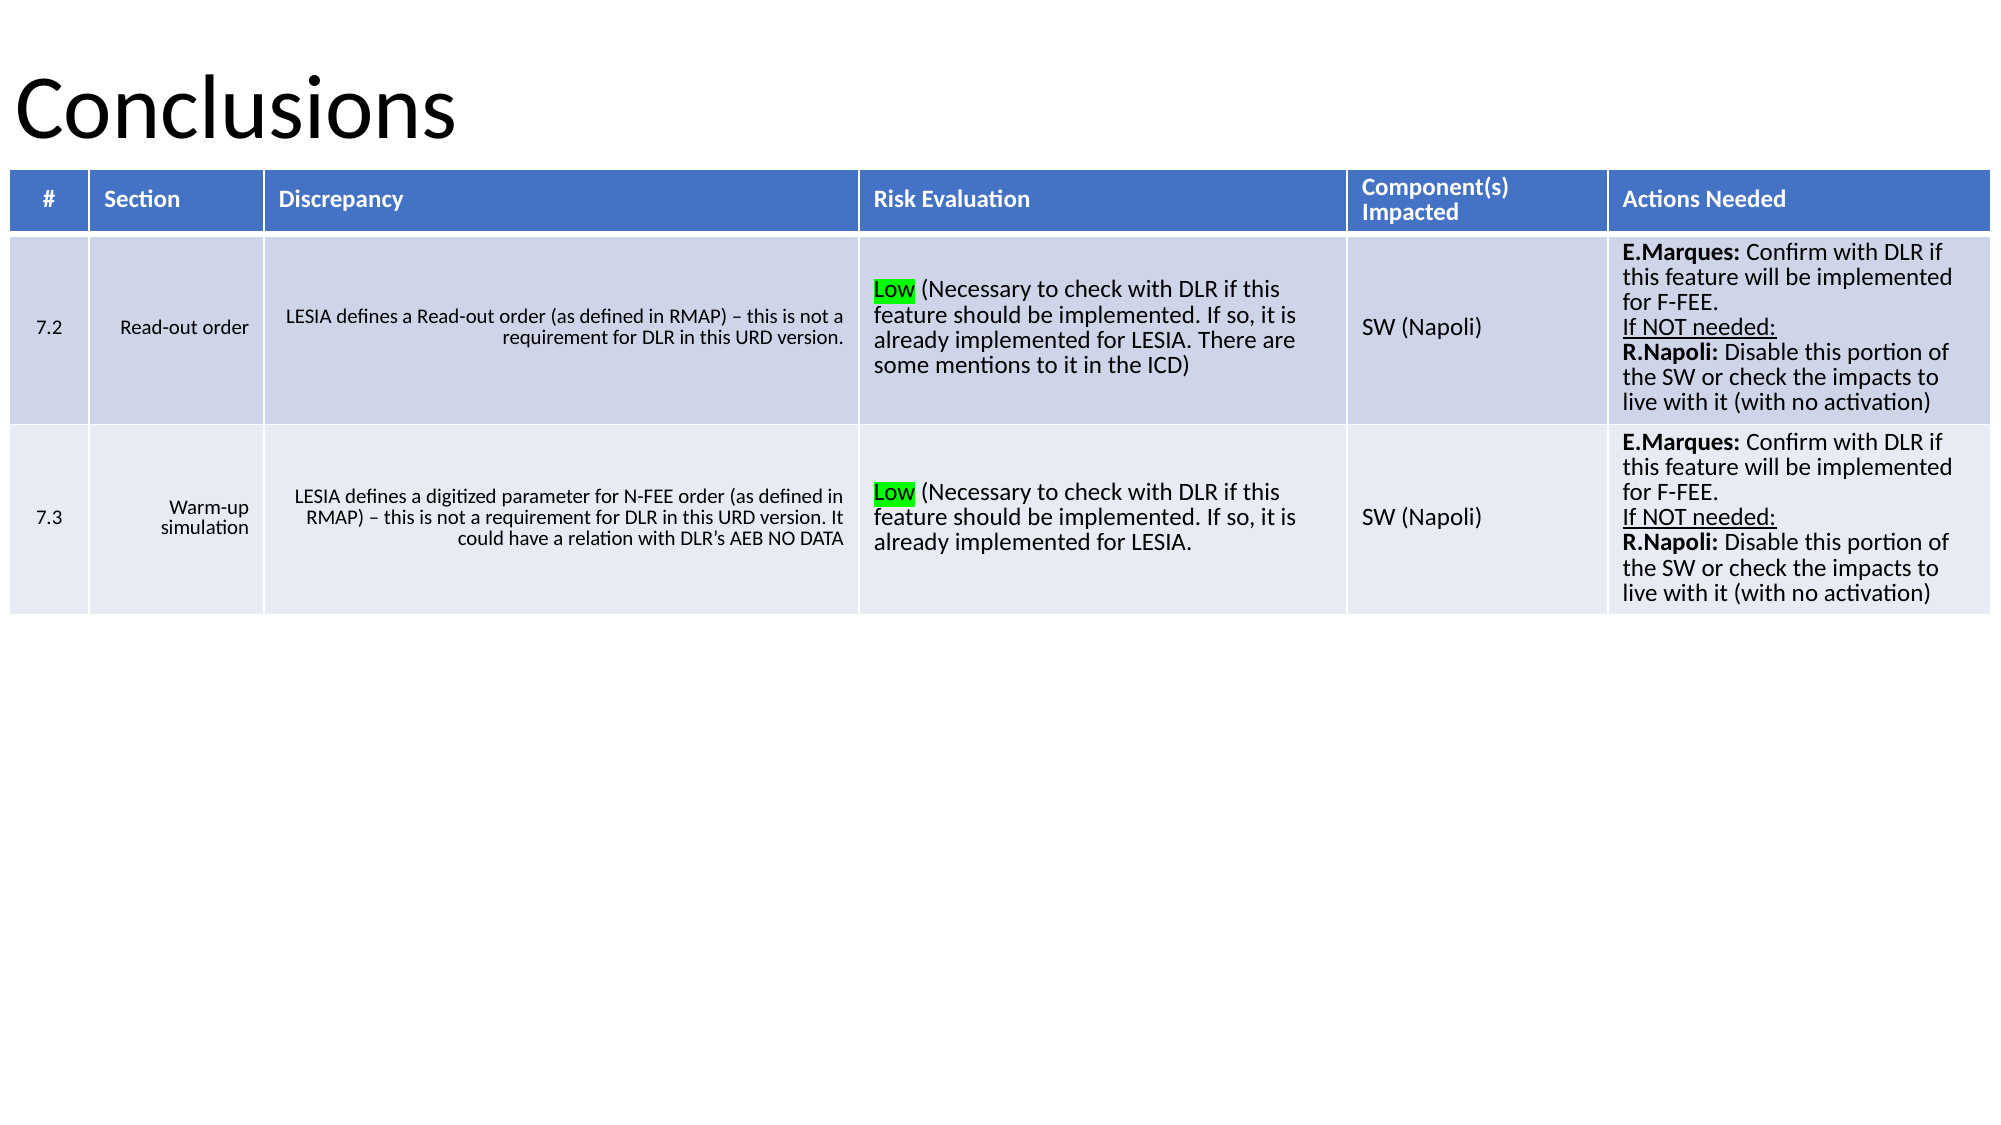

# Conclusions
| # | Section | Discrepancy | Risk Evaluation | Component(s) Impacted | Actions Needed |
| --- | --- | --- | --- | --- | --- |
| 7.2 | Read-out order | LESIA defines a Read-out order (as defined in RMAP) – this is not a requirement for DLR in this URD version. | Low (Necessary to check with DLR if this feature should be implemented. If so, it is already implemented for LESIA. There are some mentions to it in the ICD) | SW (Napoli) | E.Marques: Confirm with DLR if this feature will be implemented for F-FEE. If NOT needed: R.Napoli: Disable this portion of the SW or check the impacts to live with it (with no activation) |
| 7.3 | Warm-up simulation | LESIA defines a digitized parameter for N-FEE order (as defined in RMAP) – this is not a requirement for DLR in this URD version. It could have a relation with DLR’s AEB NO DATA | Low (Necessary to check with DLR if this feature should be implemented. If so, it is already implemented for LESIA. | SW (Napoli) | E.Marques: Confirm with DLR if this feature will be implemented for F-FEE. If NOT needed: R.Napoli: Disable this portion of the SW or check the impacts to live with it (with no activation) |